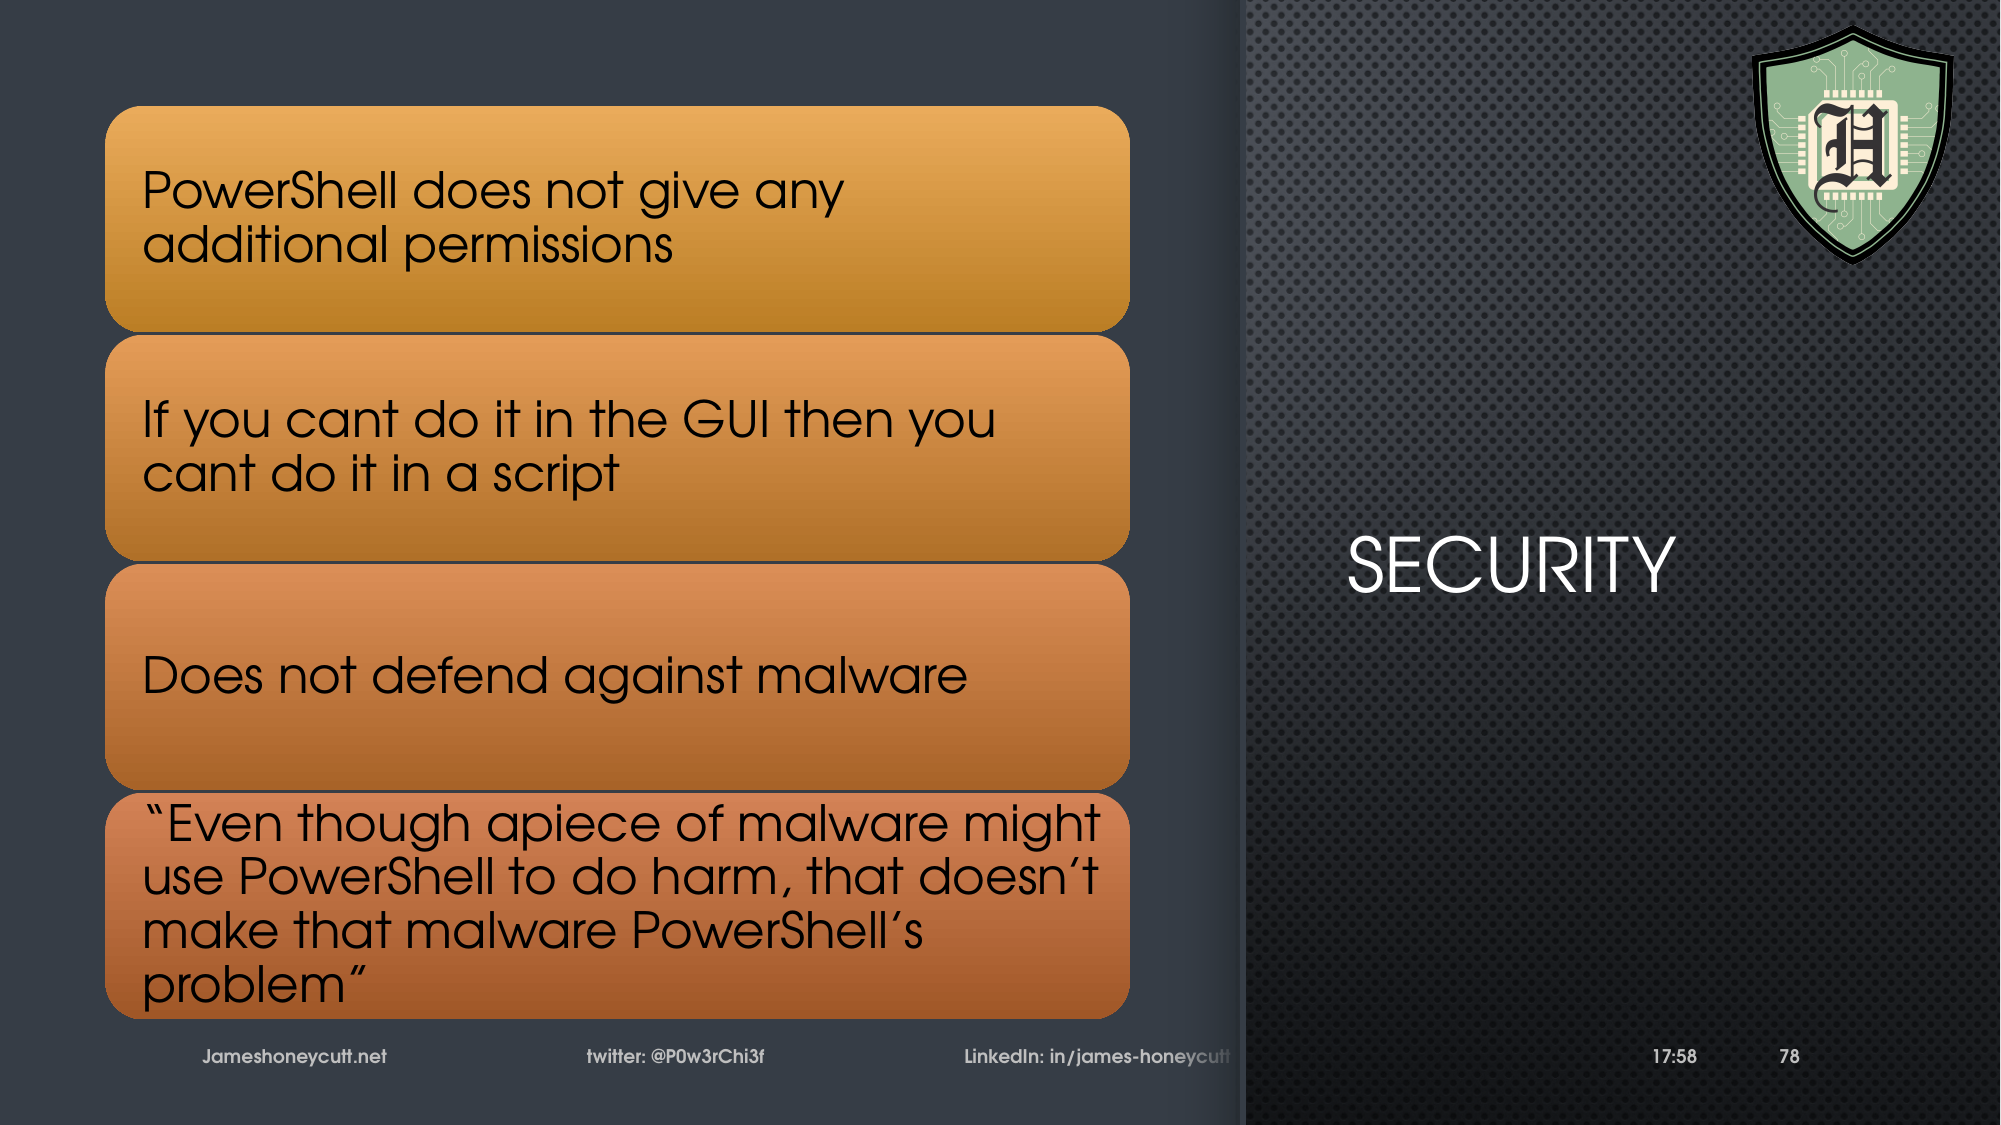

# Security
PowerShell does not give any additional permissions
If you cant do it in the GUI then you cant do it in a script
Does not defend against malware
“Even though apiece of malware might use PowerShell to do harm, that doesn’t make that malware PowerShell’s problem”

Jameshoneycutt.net                                      twitter: @P0w3rChi3f                                      LinkedIn: in/james-honeycutt
17:58
78